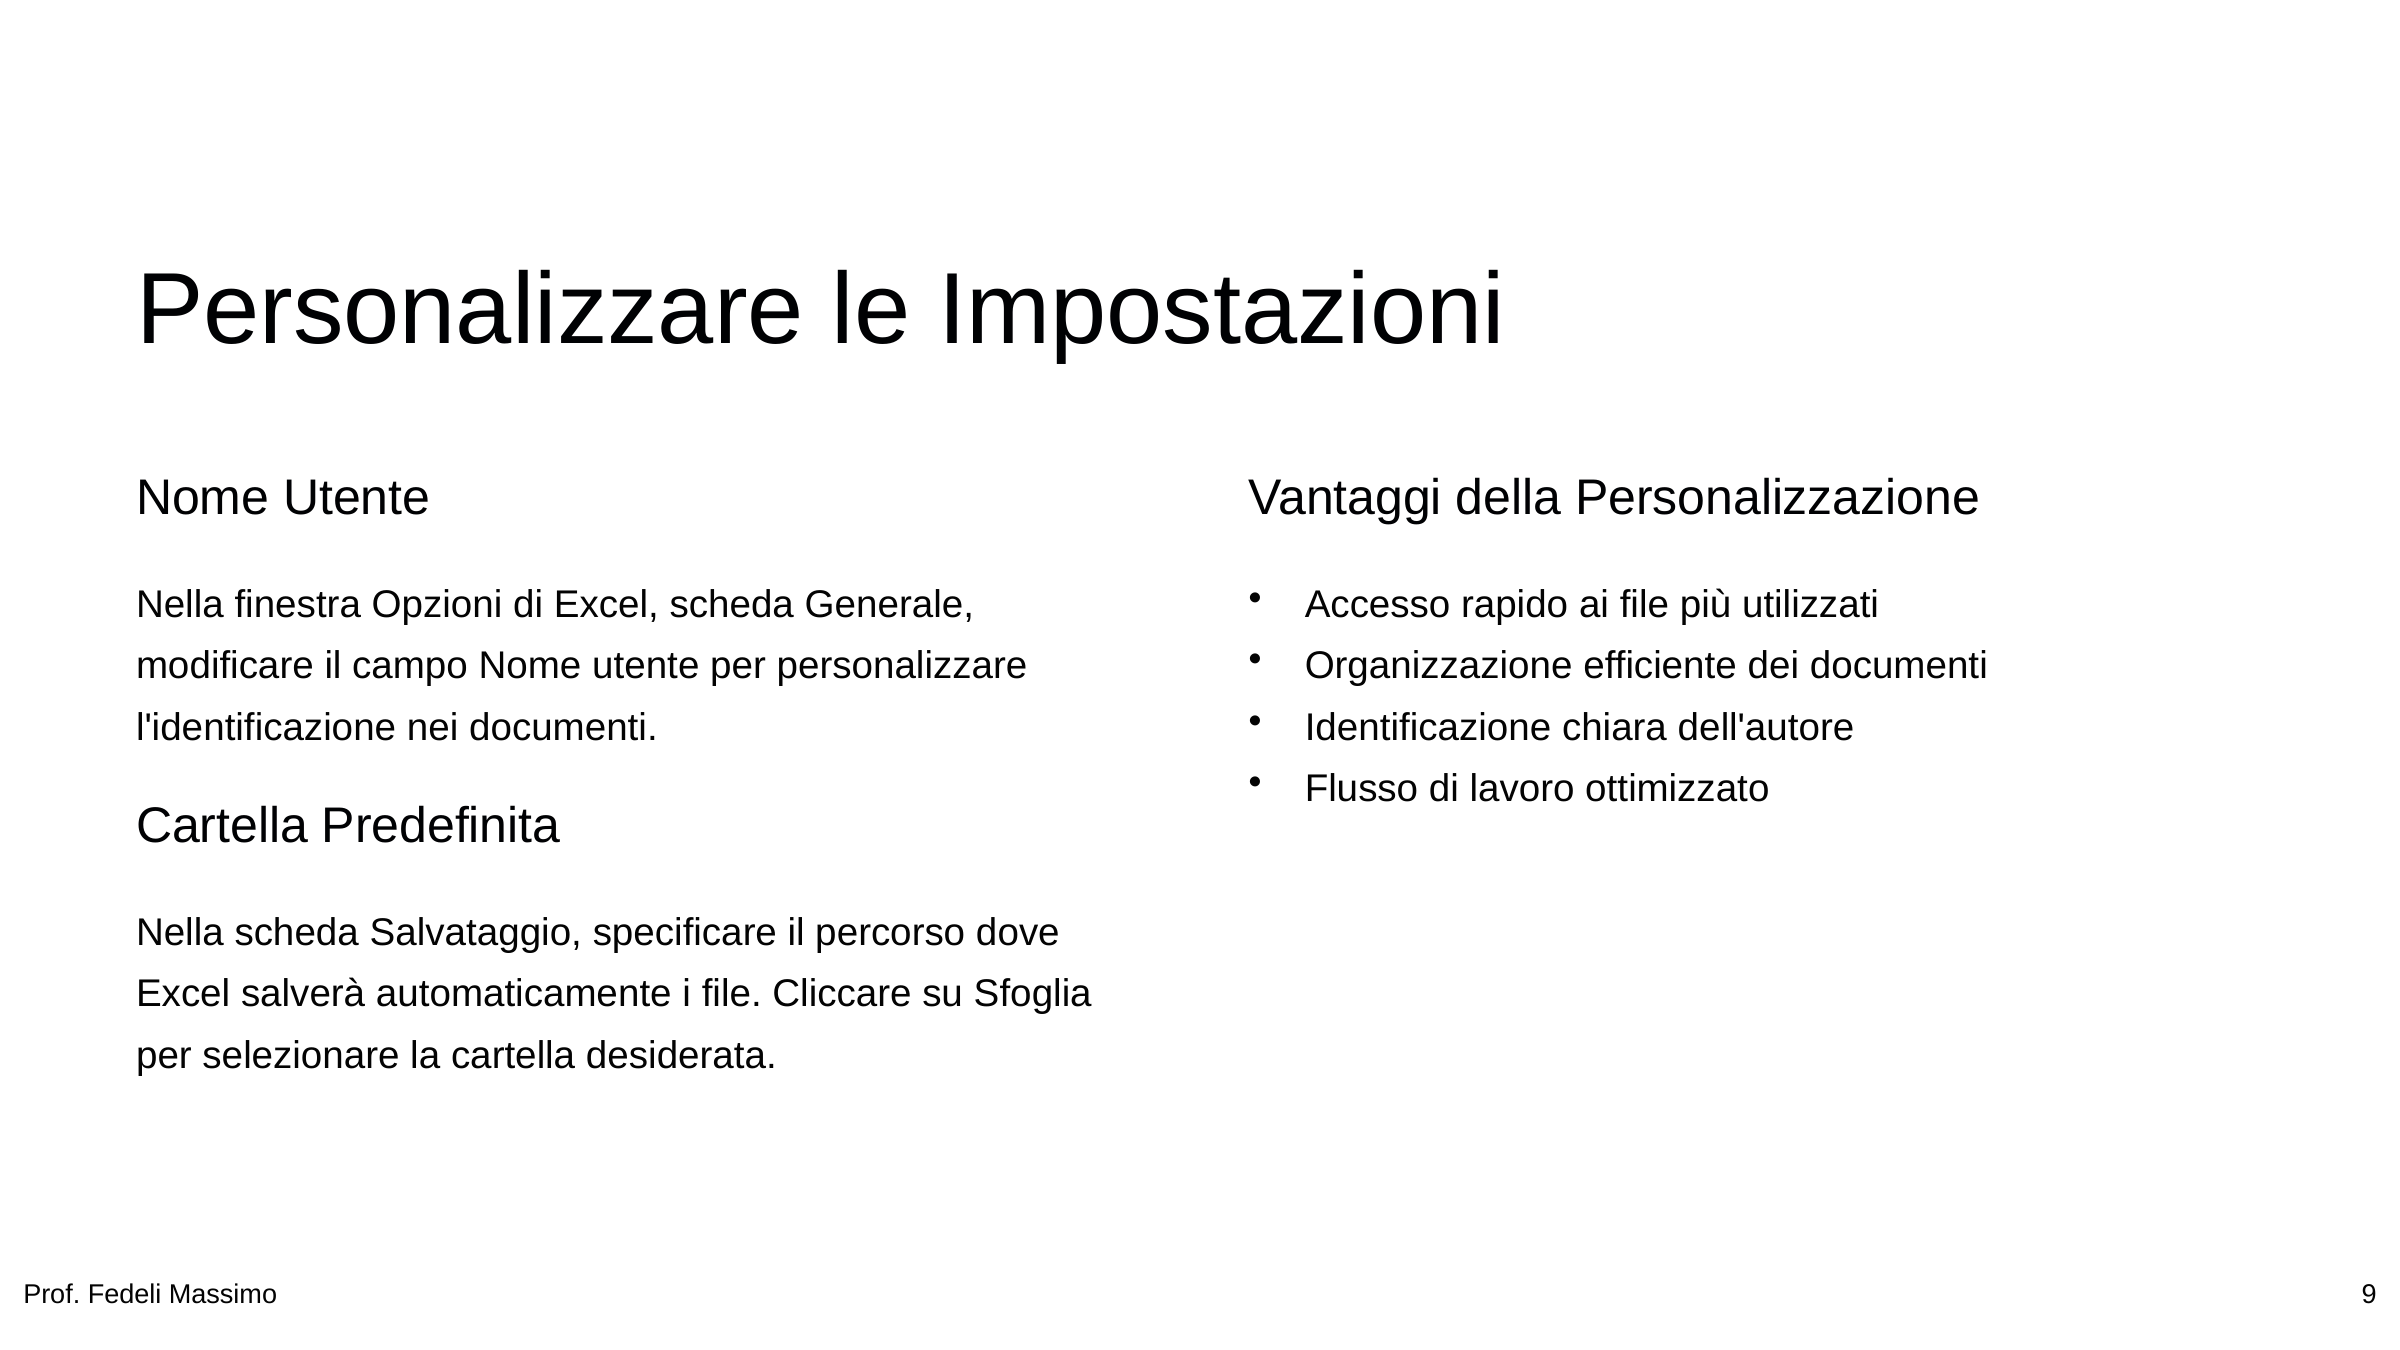

Personalizzare le Impostazioni
Nome Utente
Vantaggi della Personalizzazione
Nella finestra Opzioni di Excel, scheda Generale, modificare il campo Nome utente per personalizzare l'identificazione nei documenti.
Accesso rapido ai file più utilizzati
Organizzazione efficiente dei documenti
Identificazione chiara dell'autore
Flusso di lavoro ottimizzato
Cartella Predefinita
Nella scheda Salvataggio, specificare il percorso dove Excel salverà automaticamente i file. Cliccare su Sfoglia per selezionare la cartella desiderata.
Prof. Fedeli Massimo
9